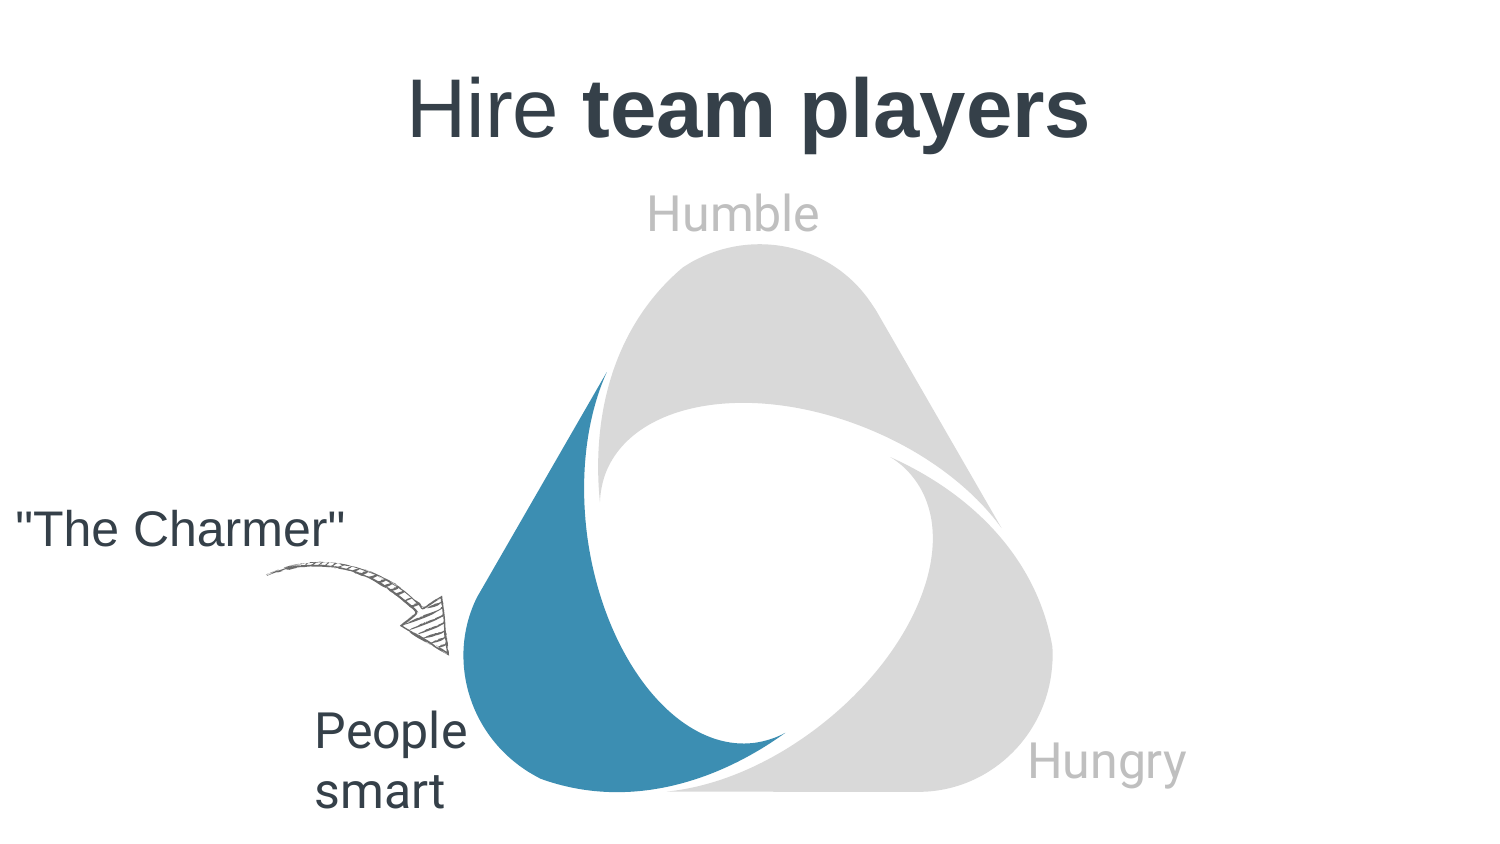

# Hire team players
Humble

"The Charmer"

People smart
Hungry